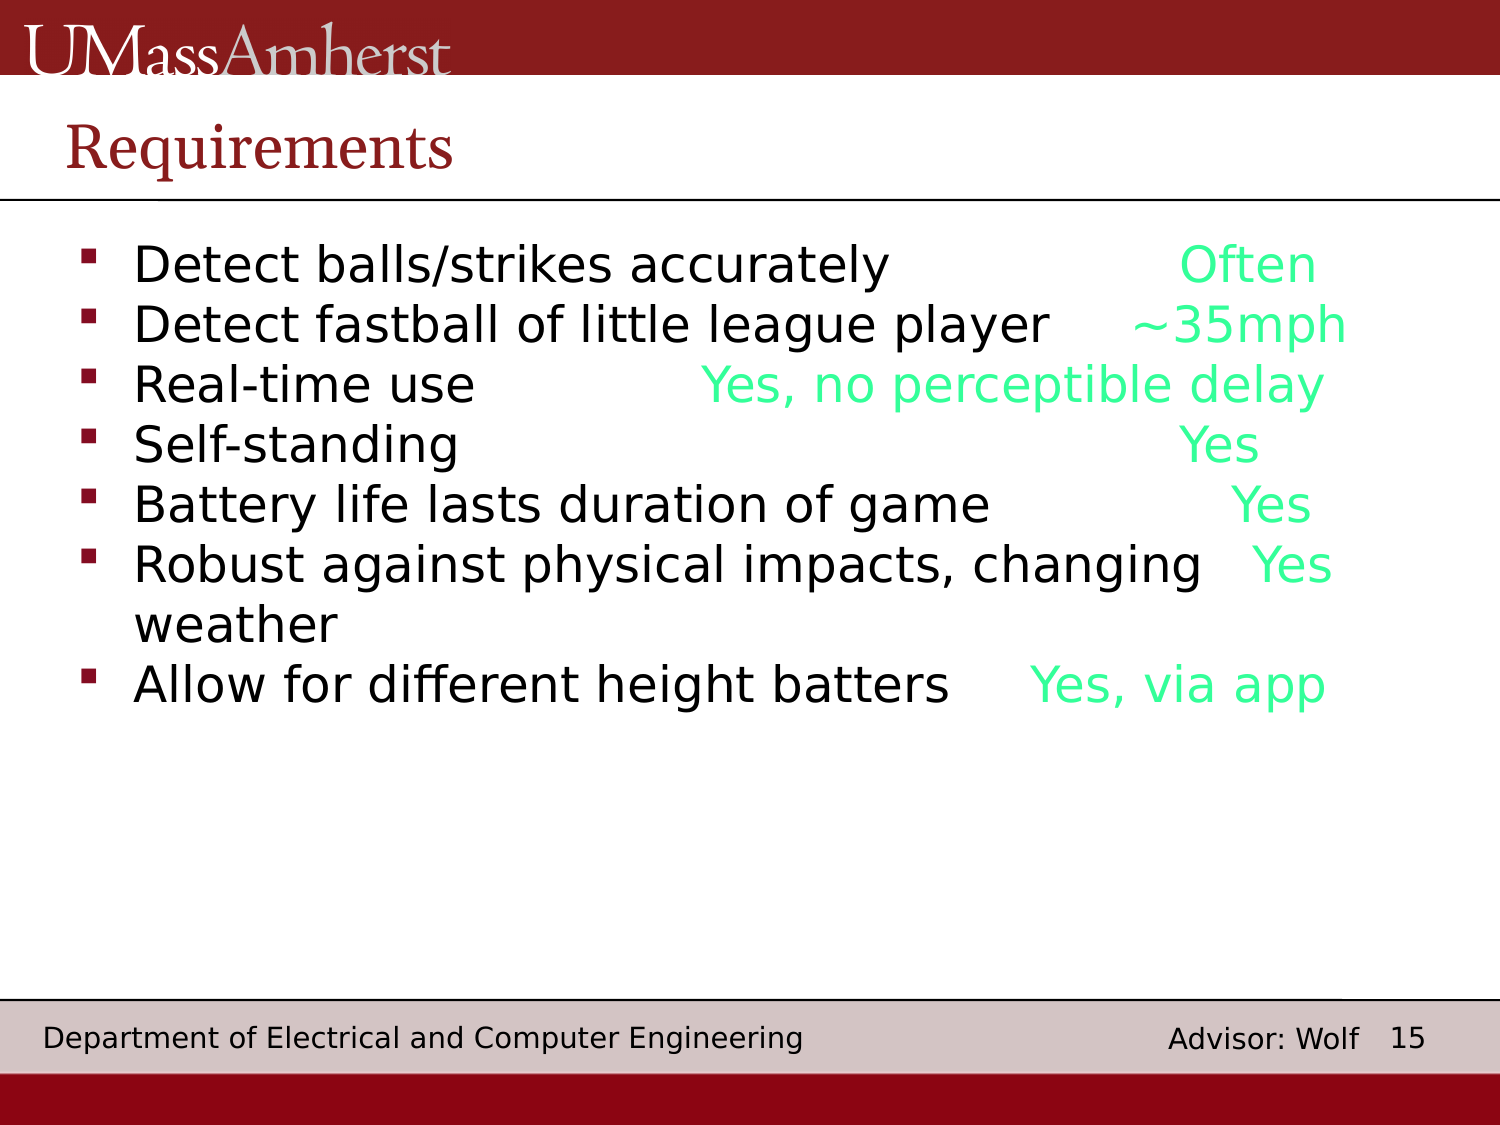

Requirements
Detect balls/strikes accurately                  Often
Detect fastball of little league player     ~35mph
Real-time use              Yes, no perceptible delay
Self-standing                                             Yes
Battery life lasts duration of game               Yes
Robust against physical impacts, changing   Yes weather
Allow for different height batters     Yes, via app